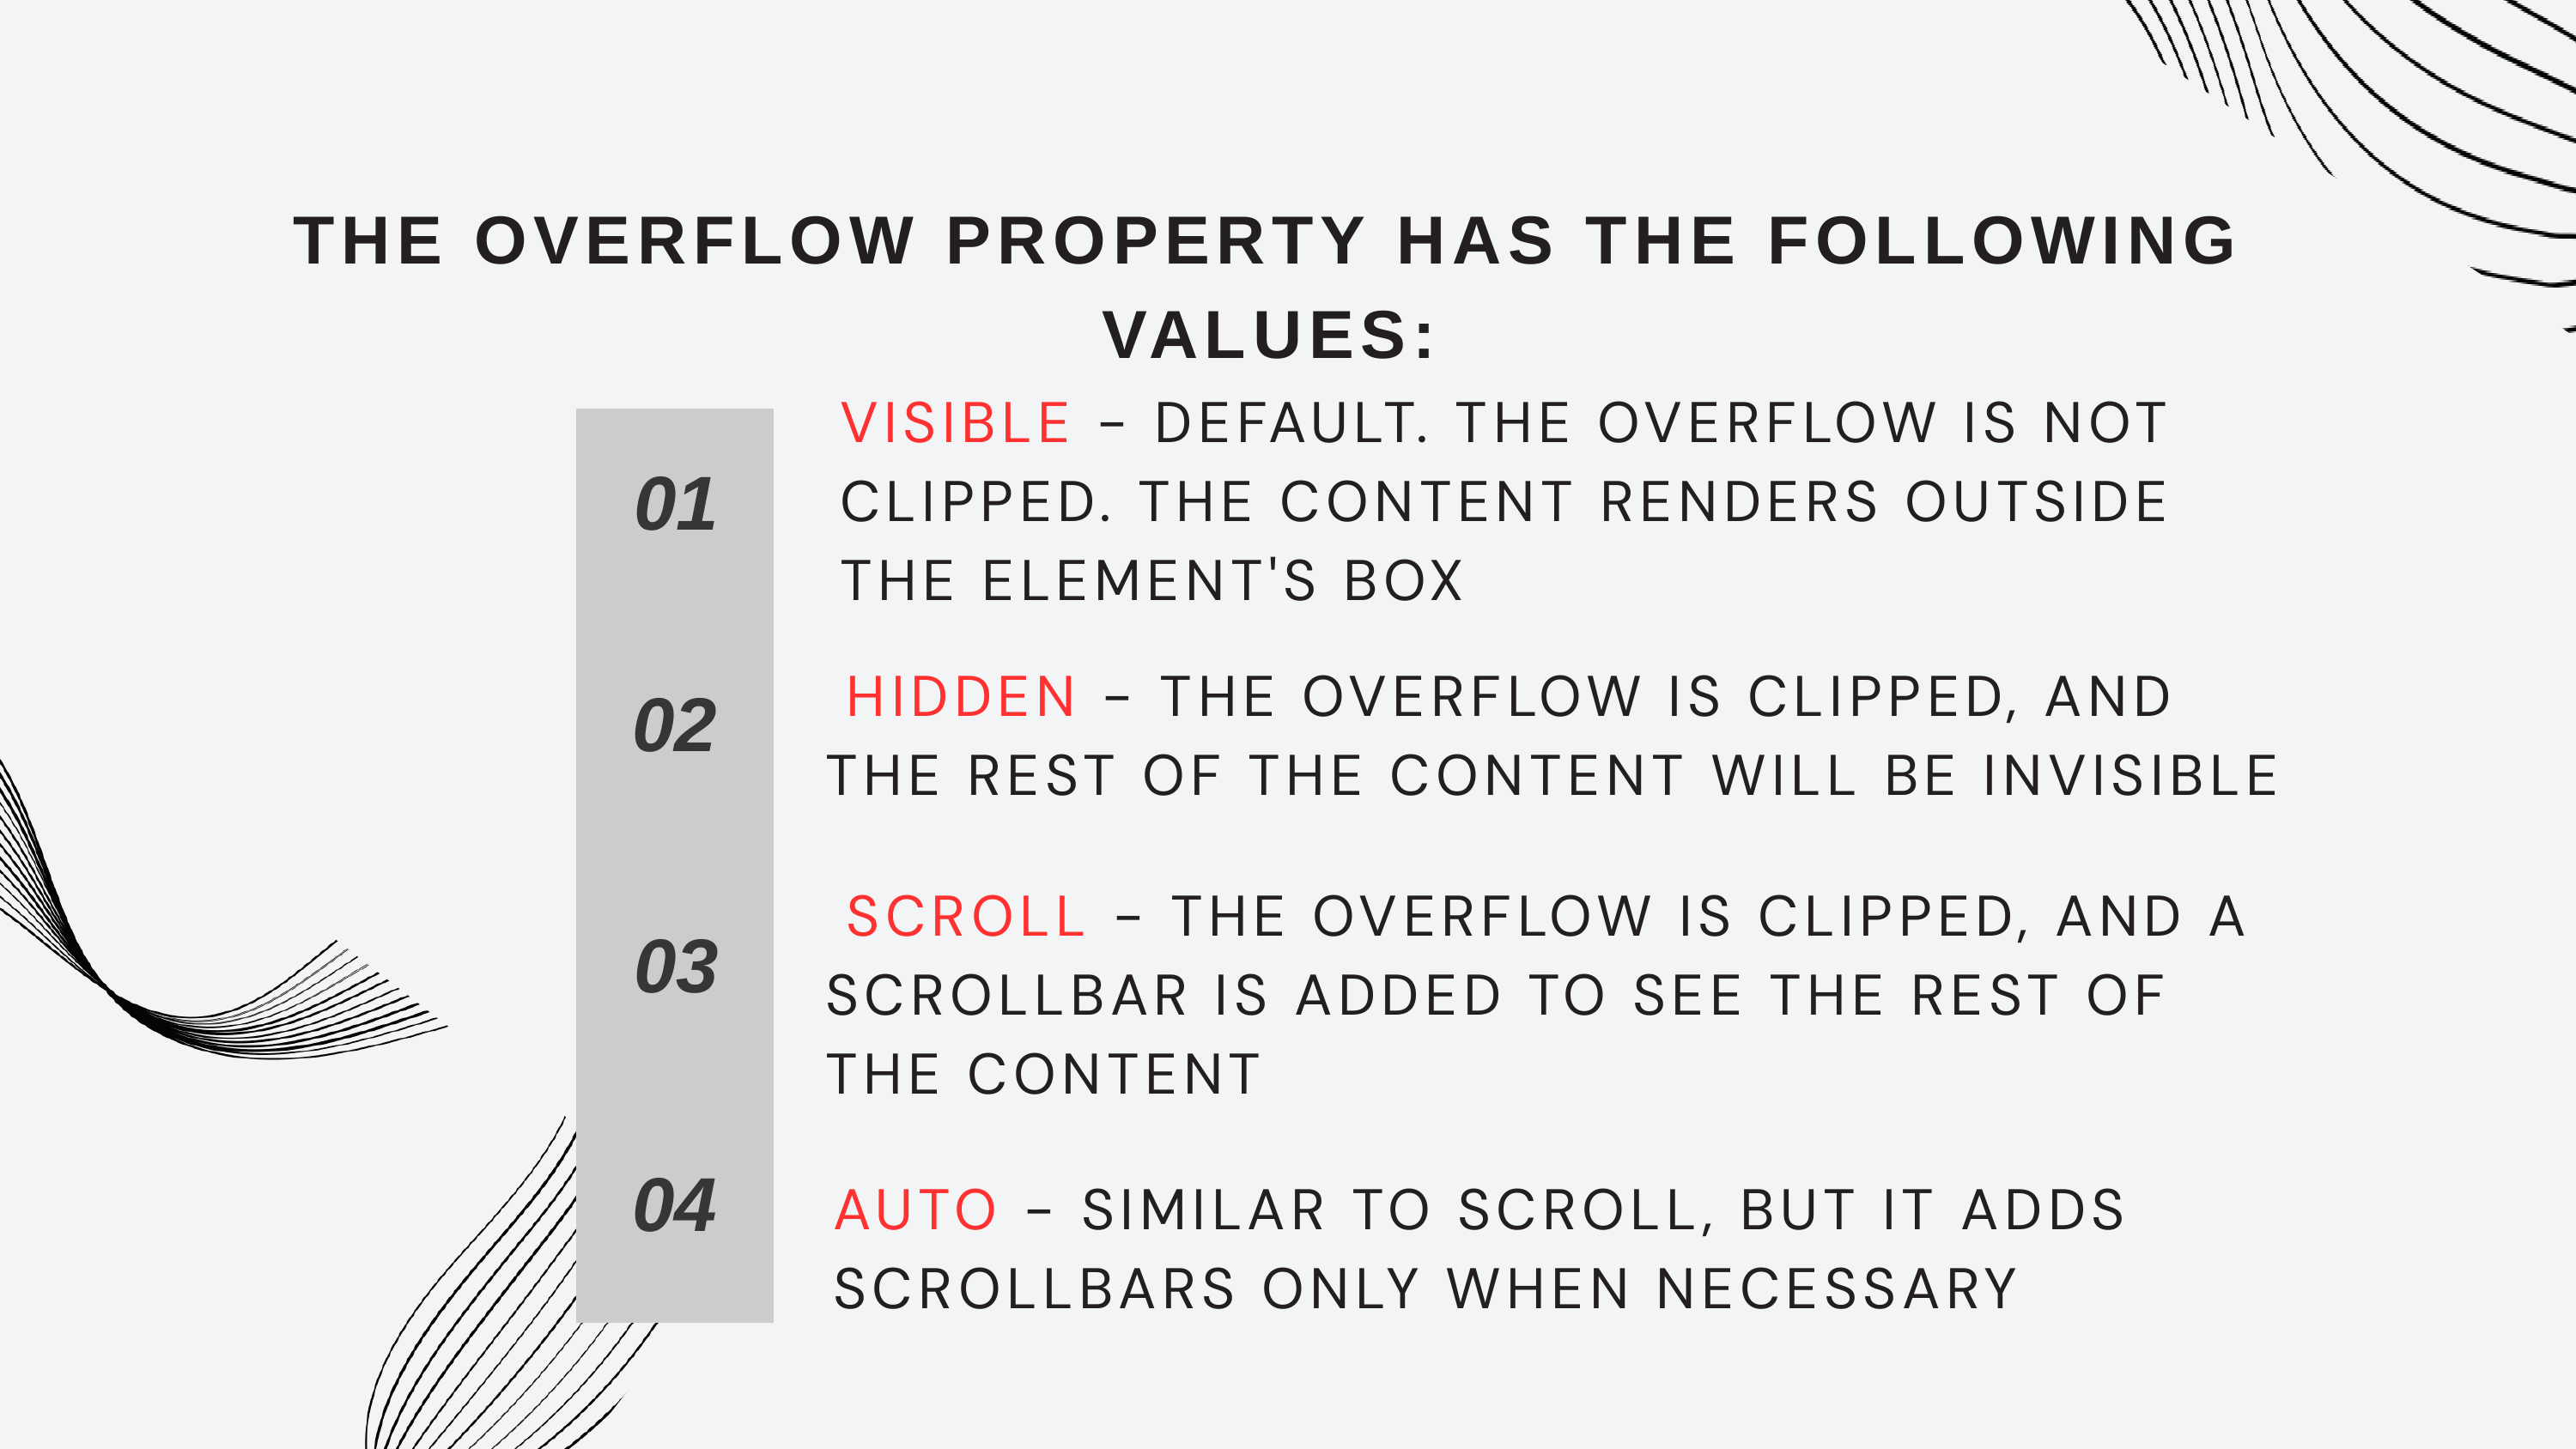

THE OVERFLOW PROPERTY HAS THE FOLLOWING VALUES:
VISIBLE - DEFAULT. THE OVERFLOW IS NOT CLIPPED. THE CONTENT RENDERS OUTSIDE THE ELEMENT'S BOX

01
 HIDDEN - THE OVERFLOW IS CLIPPED, AND THE REST OF THE CONTENT WILL BE INVISIBLE
02

 SCROLL - THE OVERFLOW IS CLIPPED, AND A SCROLLBAR IS ADDED TO SEE THE REST OF THE CONTENT
03
04
AUTO - SIMILAR TO SCROLL, BUT IT ADDS SCROLLBARS ONLY WHEN NECESSARY